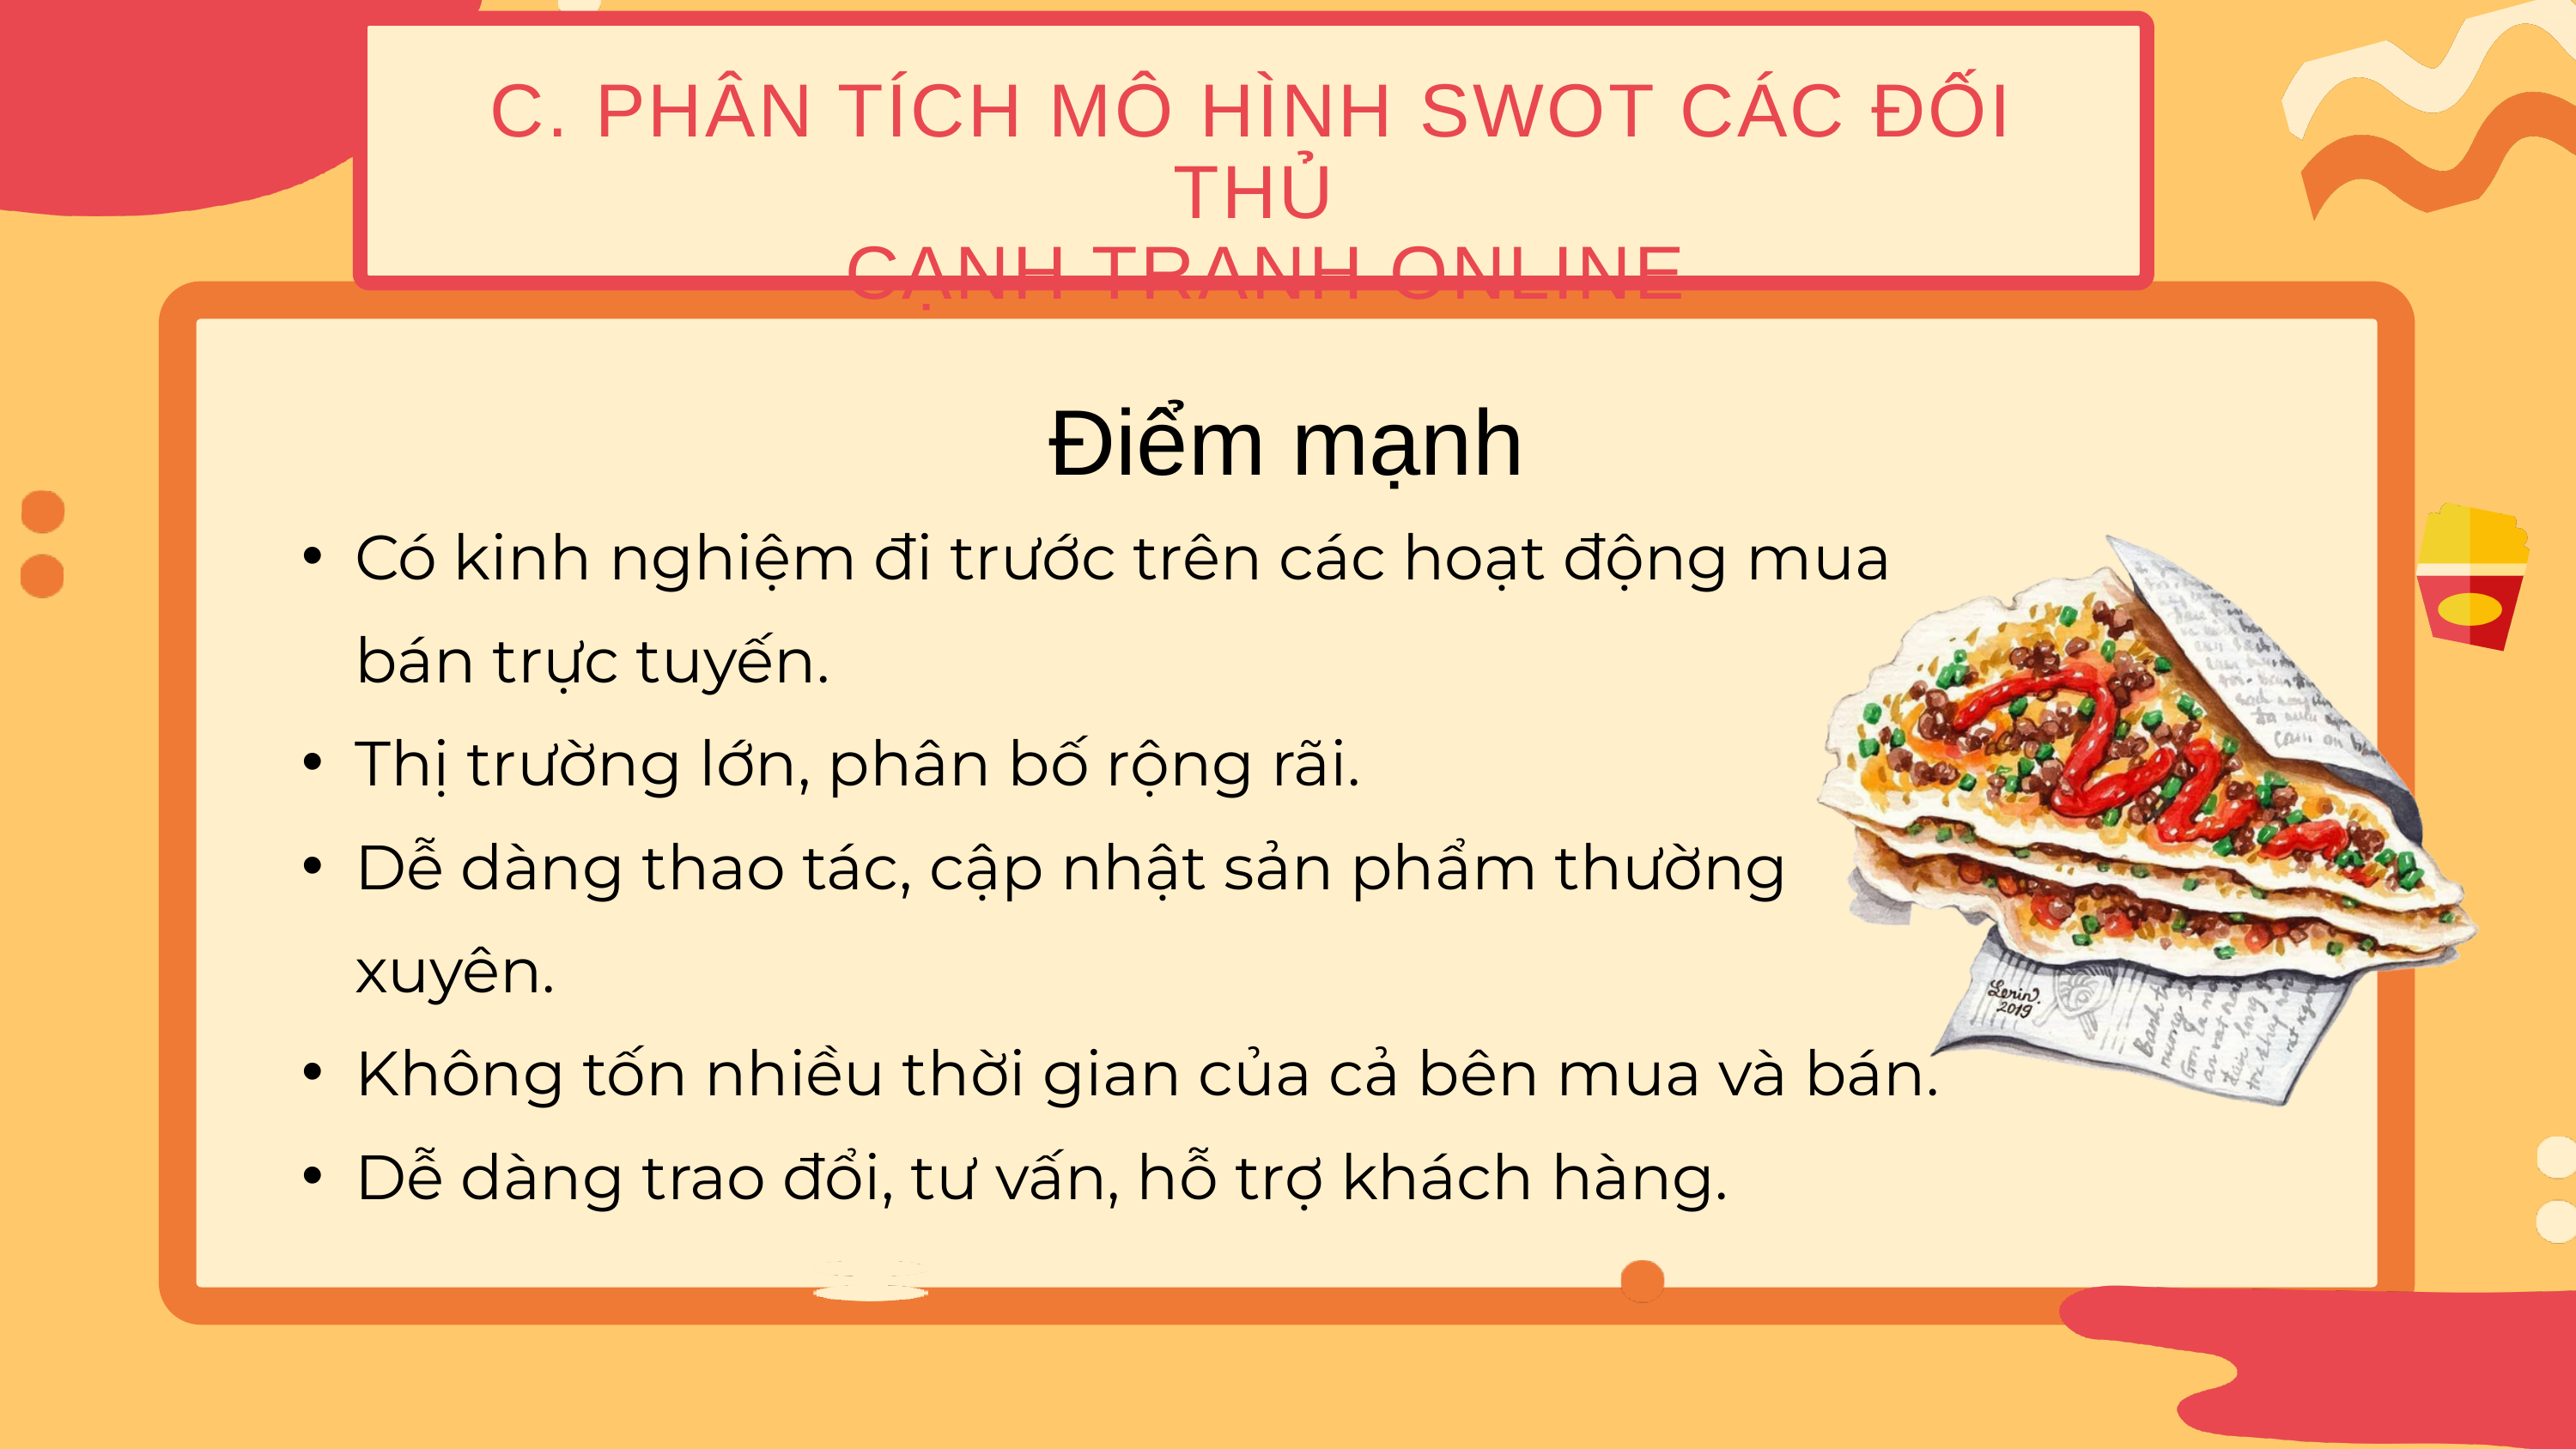

C. PHÂN TÍCH MÔ HÌNH SWOT CÁC ĐỐI THỦ
 CẠNH TRANH ONLINE

Điểm mạnh
Có kinh nghiệm đi trước trên các hoạt động mua bán trực tuyến.
Thị trường lớn, phân bố rộng rãi.
Dễ dàng thao tác, cập nhật sản phẩm thường xuyên.
Không tốn nhiều thời gian của cả bên mua và bán.
Dễ dàng trao đổi, tư vấn, hỗ trợ khách hàng.